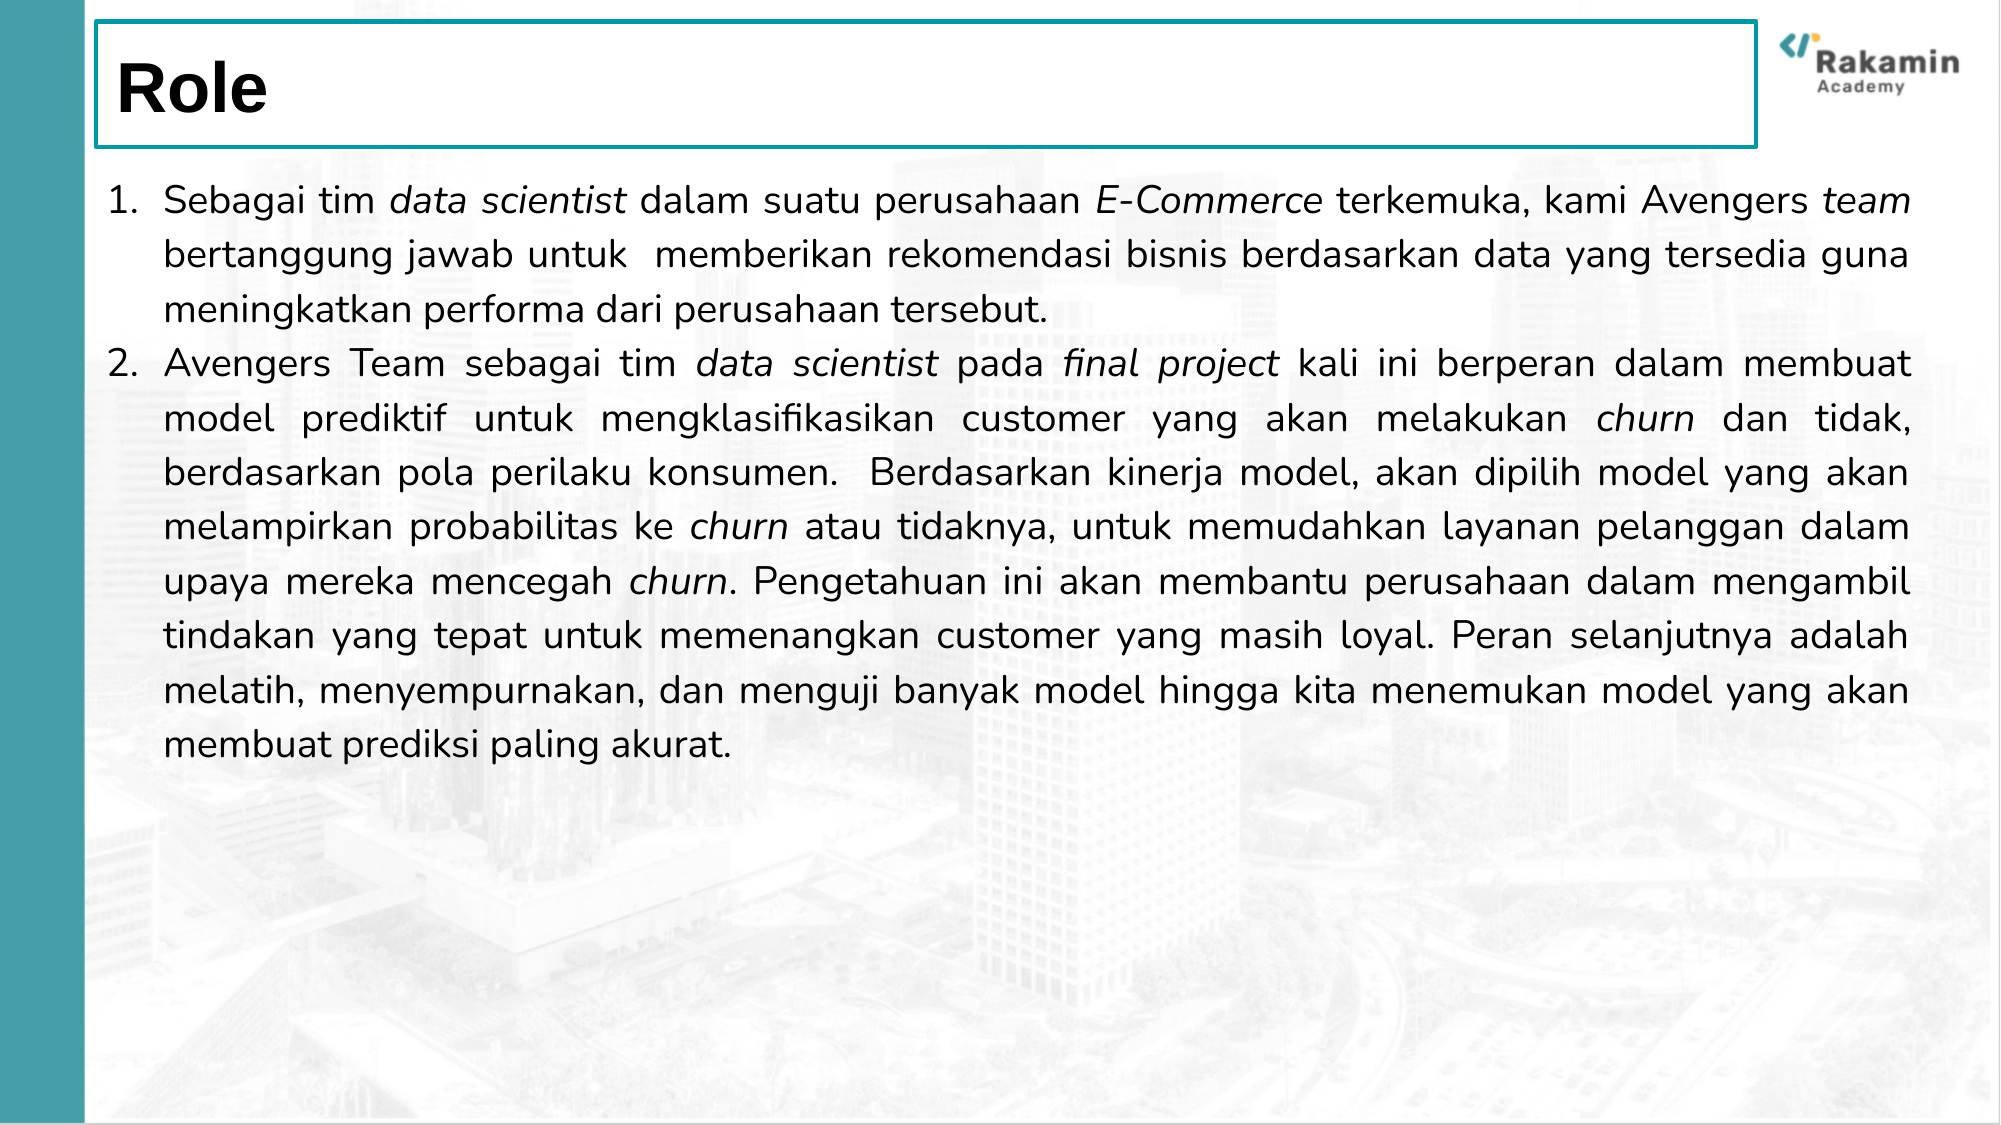

# Role
Sebagai tim data scientist dalam suatu perusahaan E-Commerce terkemuka, kami Avengers team bertanggung jawab untuk  memberikan rekomendasi bisnis berdasarkan data yang tersedia guna meningkatkan performa dari perusahaan tersebut.
Avengers Team sebagai tim data scientist pada final project kali ini berperan dalam membuat model prediktif untuk mengklasifikasikan customer yang akan melakukan churn dan tidak, berdasarkan pola perilaku konsumen.  Berdasarkan kinerja model, akan dipilih model yang akan melampirkan probabilitas ke churn atau tidaknya, untuk memudahkan layanan pelanggan dalam upaya mereka mencegah churn. Pengetahuan ini akan membantu perusahaan dalam mengambil tindakan yang tepat untuk memenangkan customer yang masih loyal. Peran selanjutnya adalah melatih, menyempurnakan, dan menguji banyak model hingga kita menemukan model yang akan membuat prediksi paling akurat.